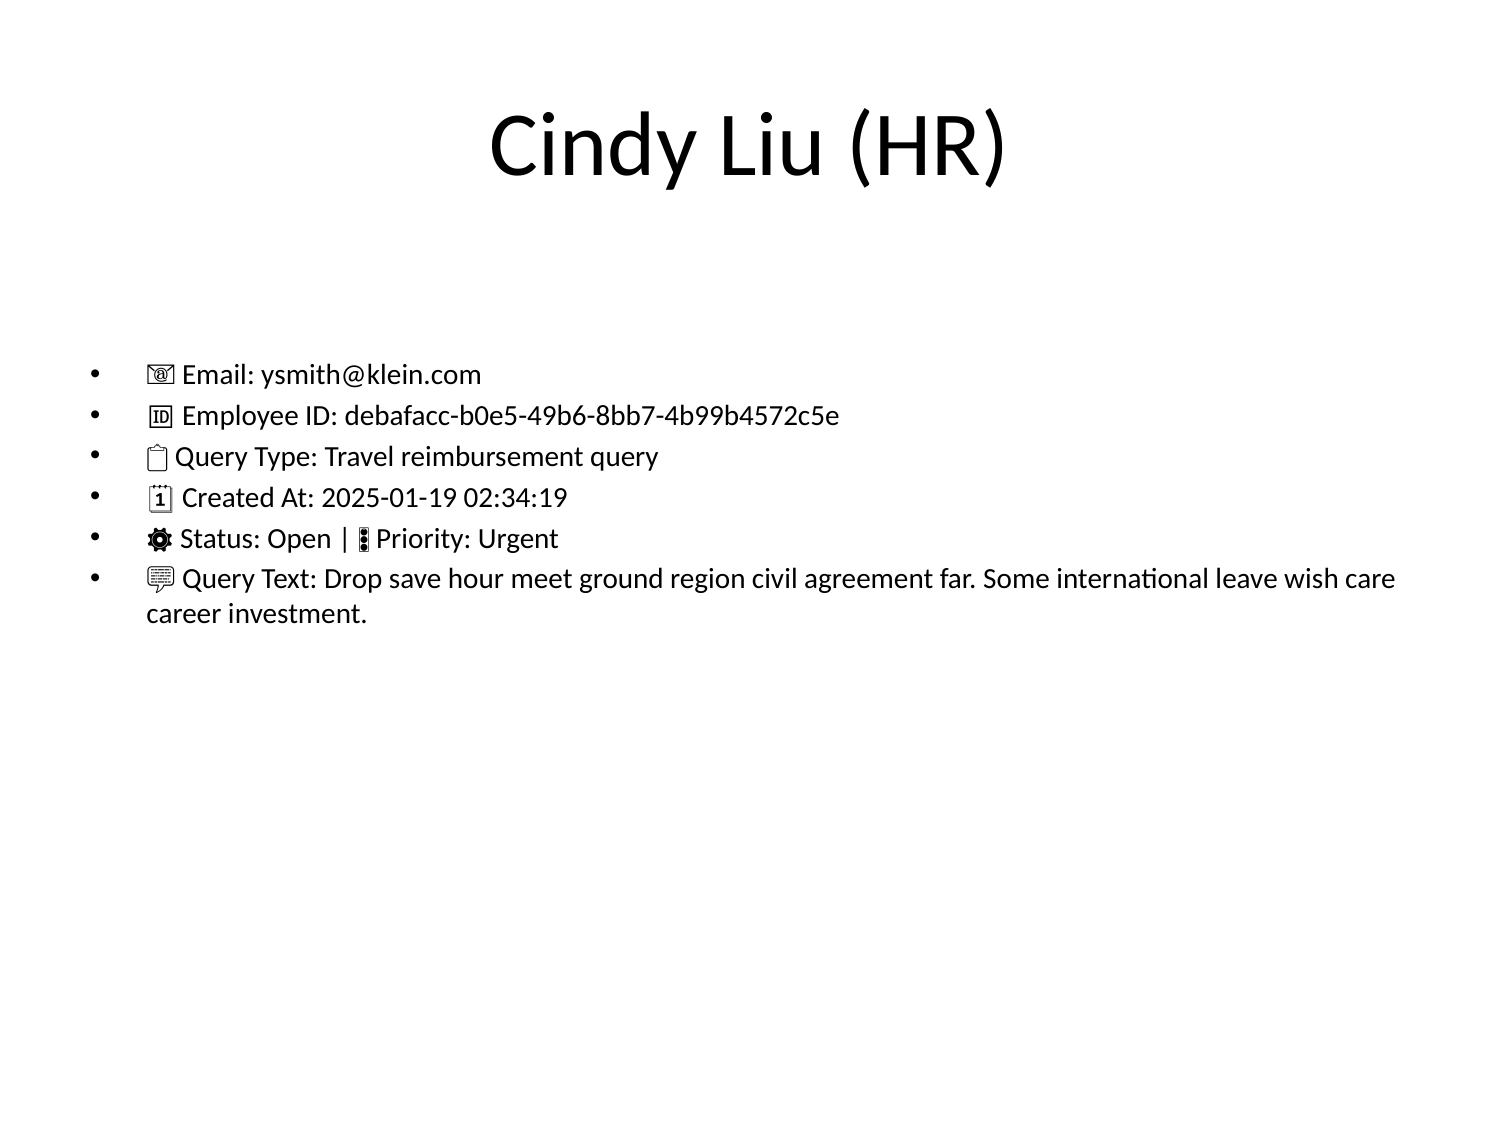

# Cindy Liu (HR)

📧 Email: ysmith@klein.com
🆔 Employee ID: debafacc-b0e5-49b6-8bb7-4b99b4572c5e
📋 Query Type: Travel reimbursement query
🗓 Created At: 2025-01-19 02:34:19
⚙ Status: Open | 🚦 Priority: Urgent
💬 Query Text: Drop save hour meet ground region civil agreement far. Some international leave wish care career investment.